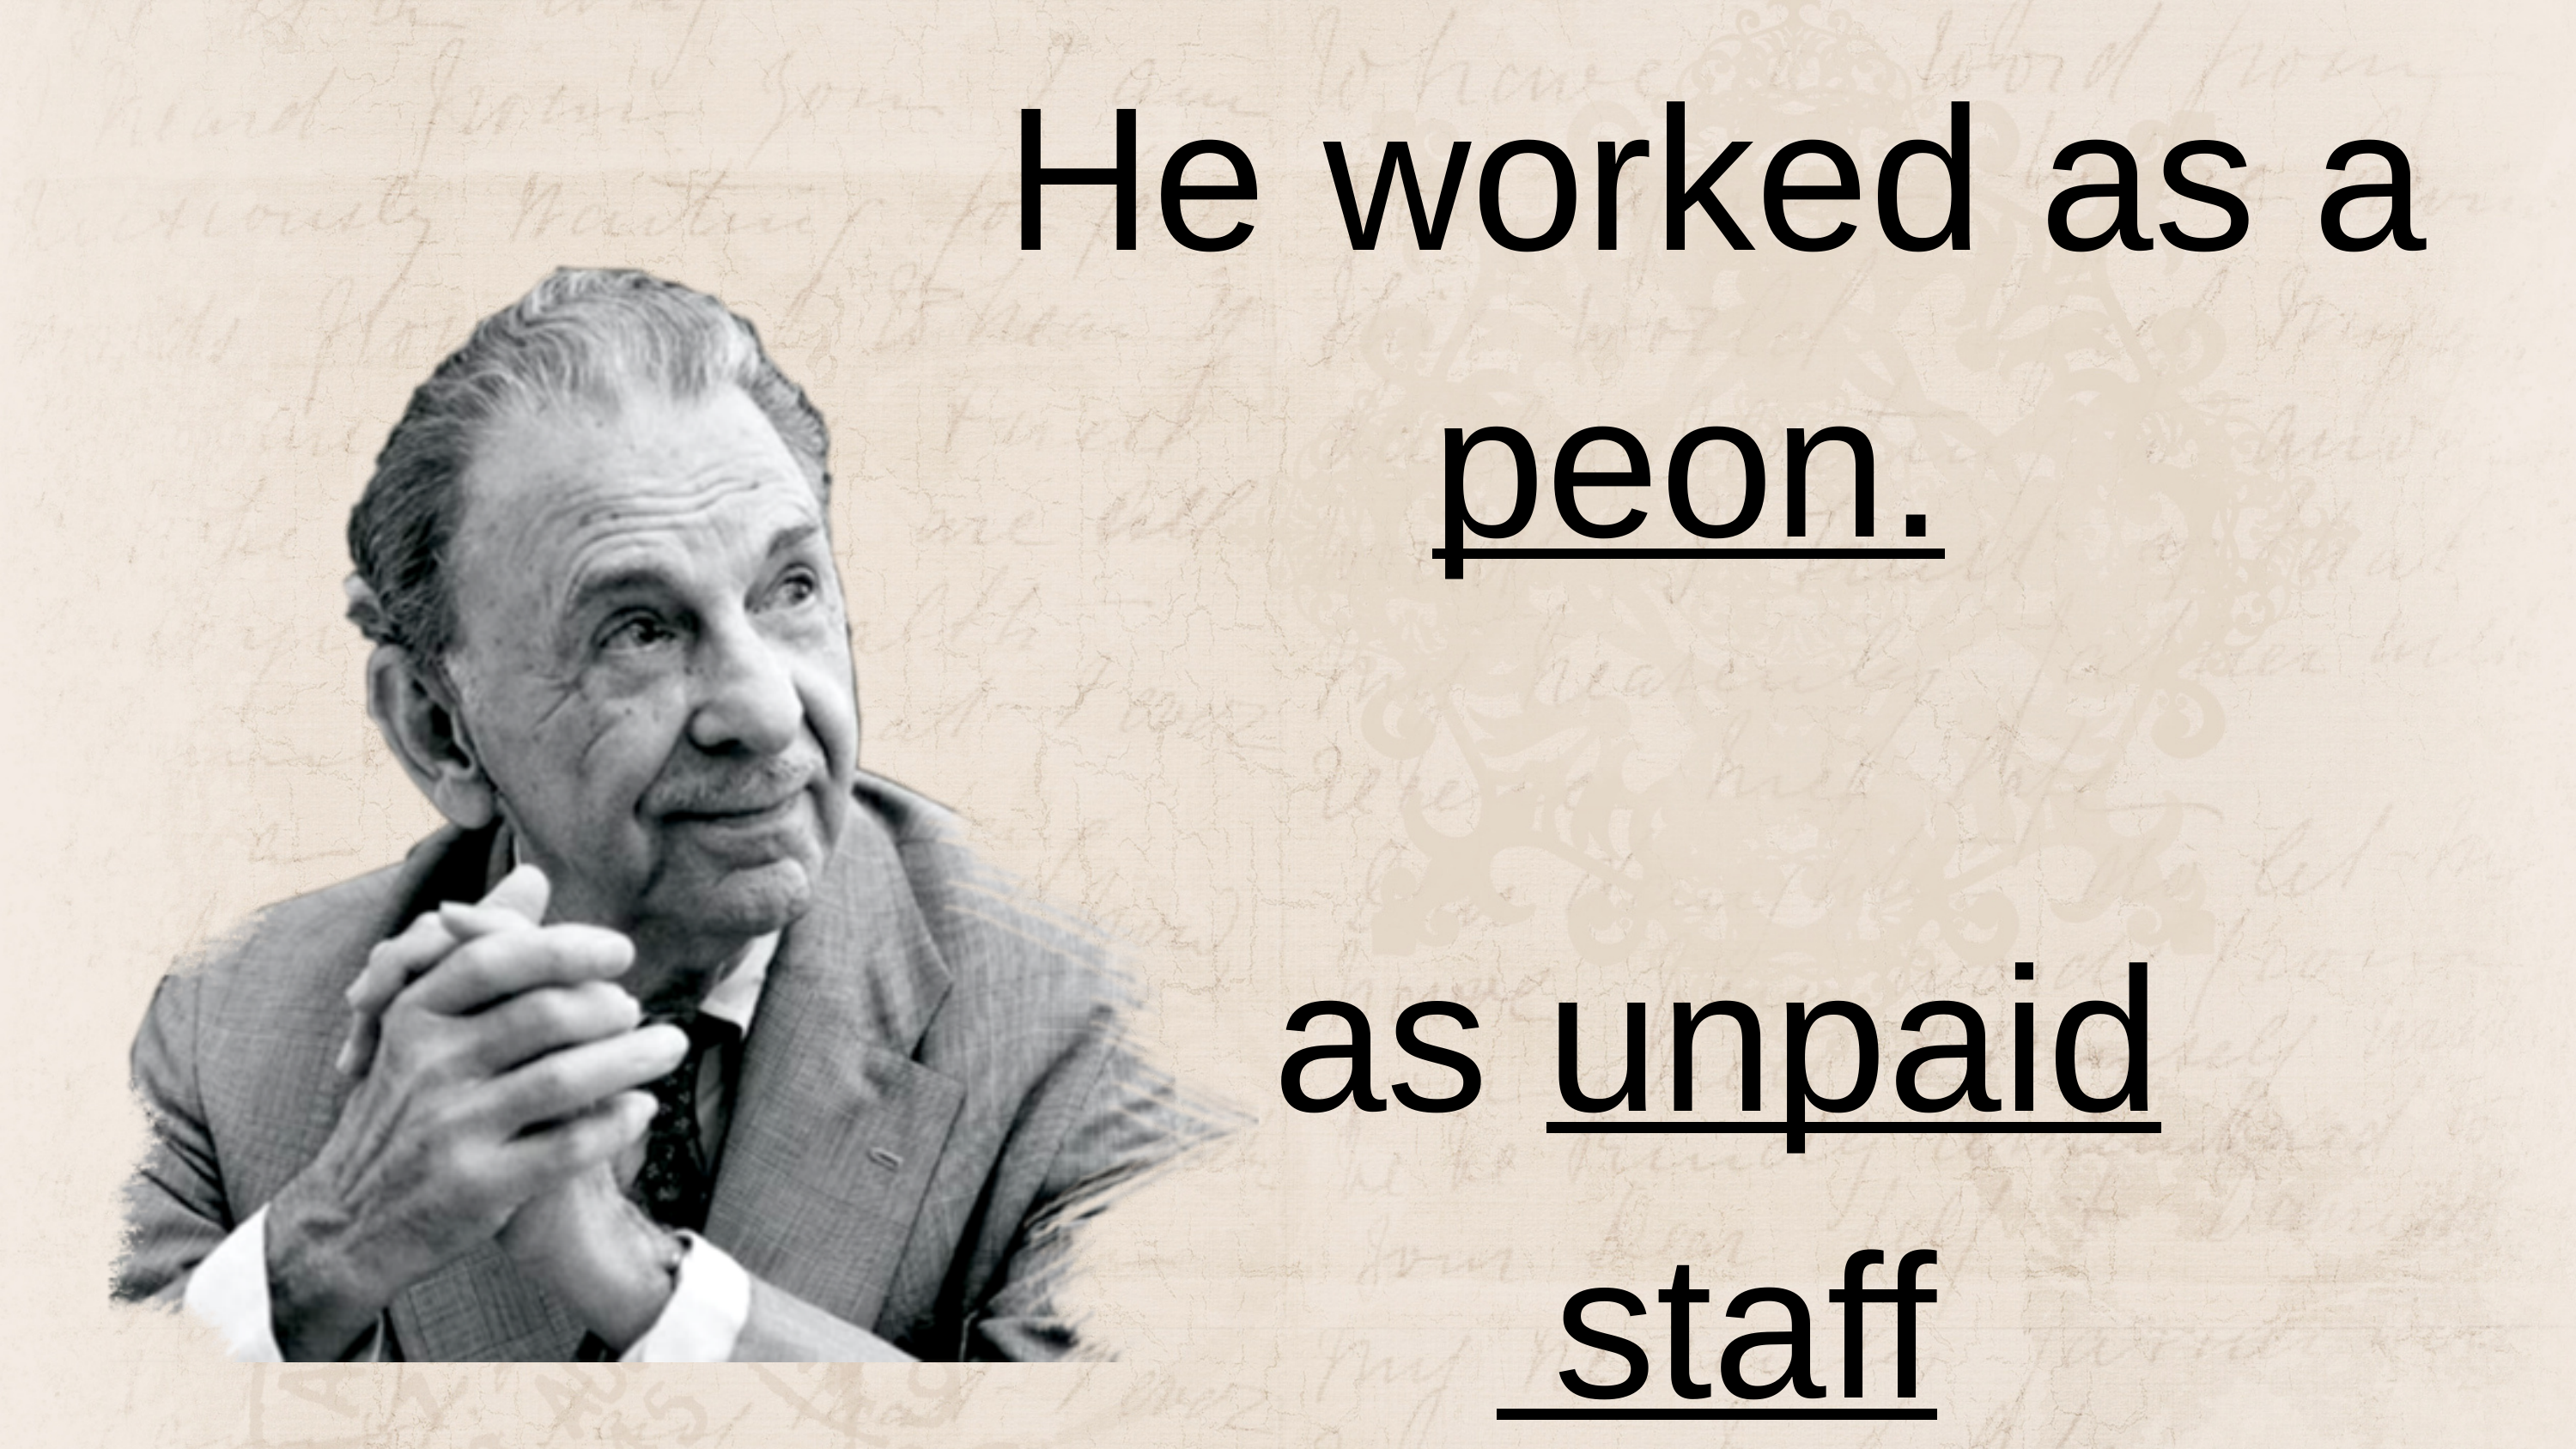

He worked as a peon.

as unpaid
 staff